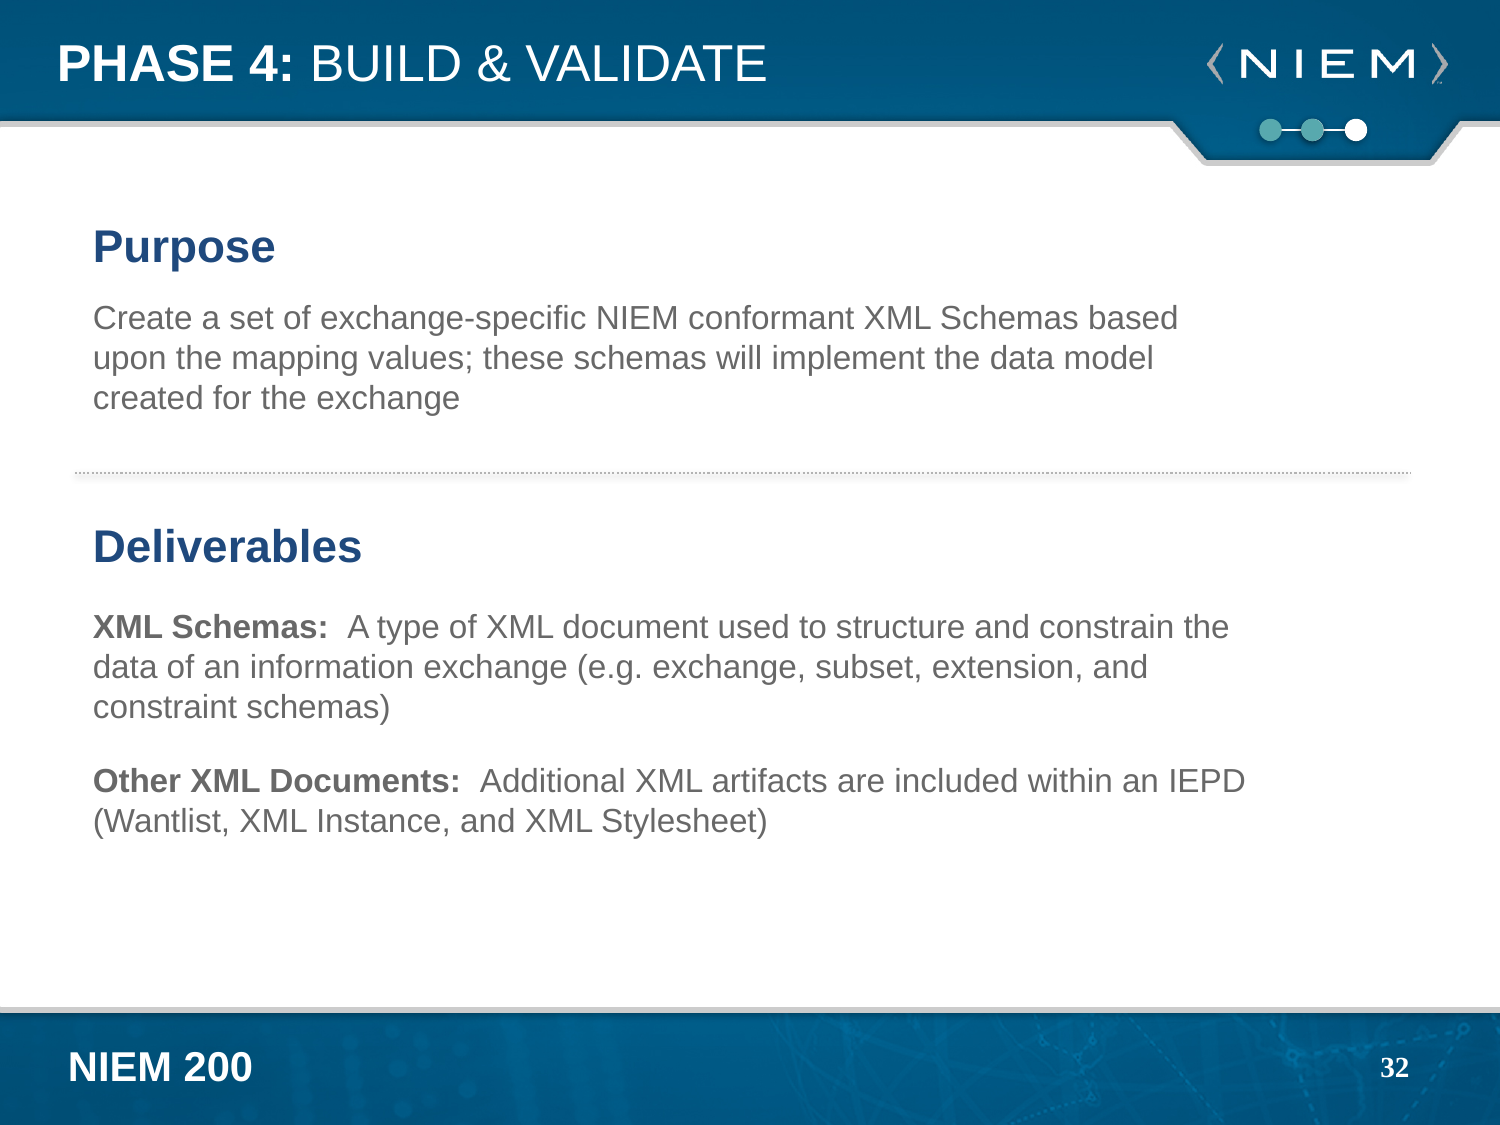

# Phase 4: Build & Validate

Purpose
Create a set of exchange-specific NIEM conformant XML Schemas based upon the mapping values; these schemas will implement the data model created for the exchange

Deliverables
XML Schemas:  A type of XML document used to structure and constrain the data of an information exchange (e.g. exchange, subset, extension, and constraint schemas)
Other XML Documents:  Additional XML artifacts are included within an IEPD (Wantlist, XML Instance, and XML Stylesheet)
32